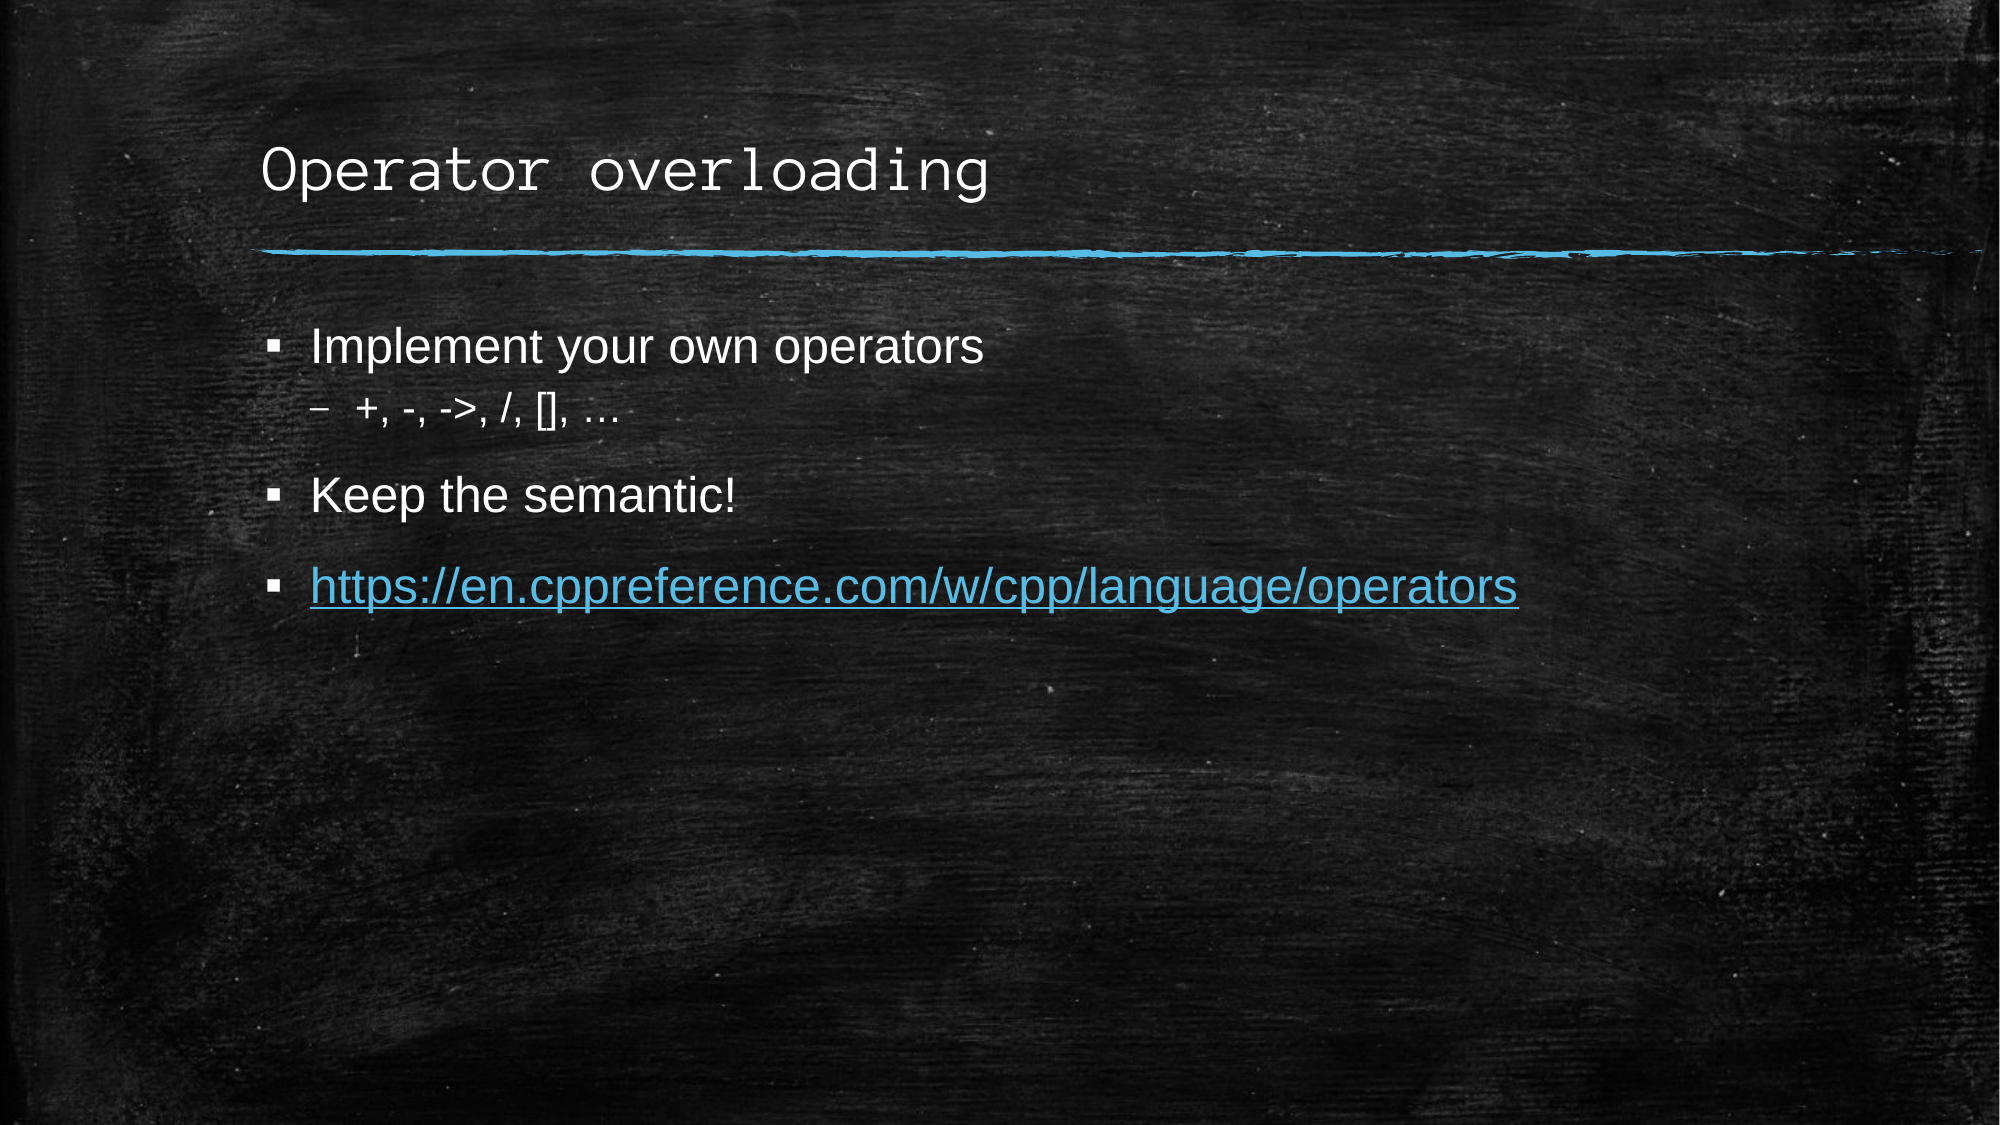

# Operator overloading
Implement your own operators
+, -, ->, /, [], …
Keep the semantic!
https://en.cppreference.com/w/cpp/language/operators